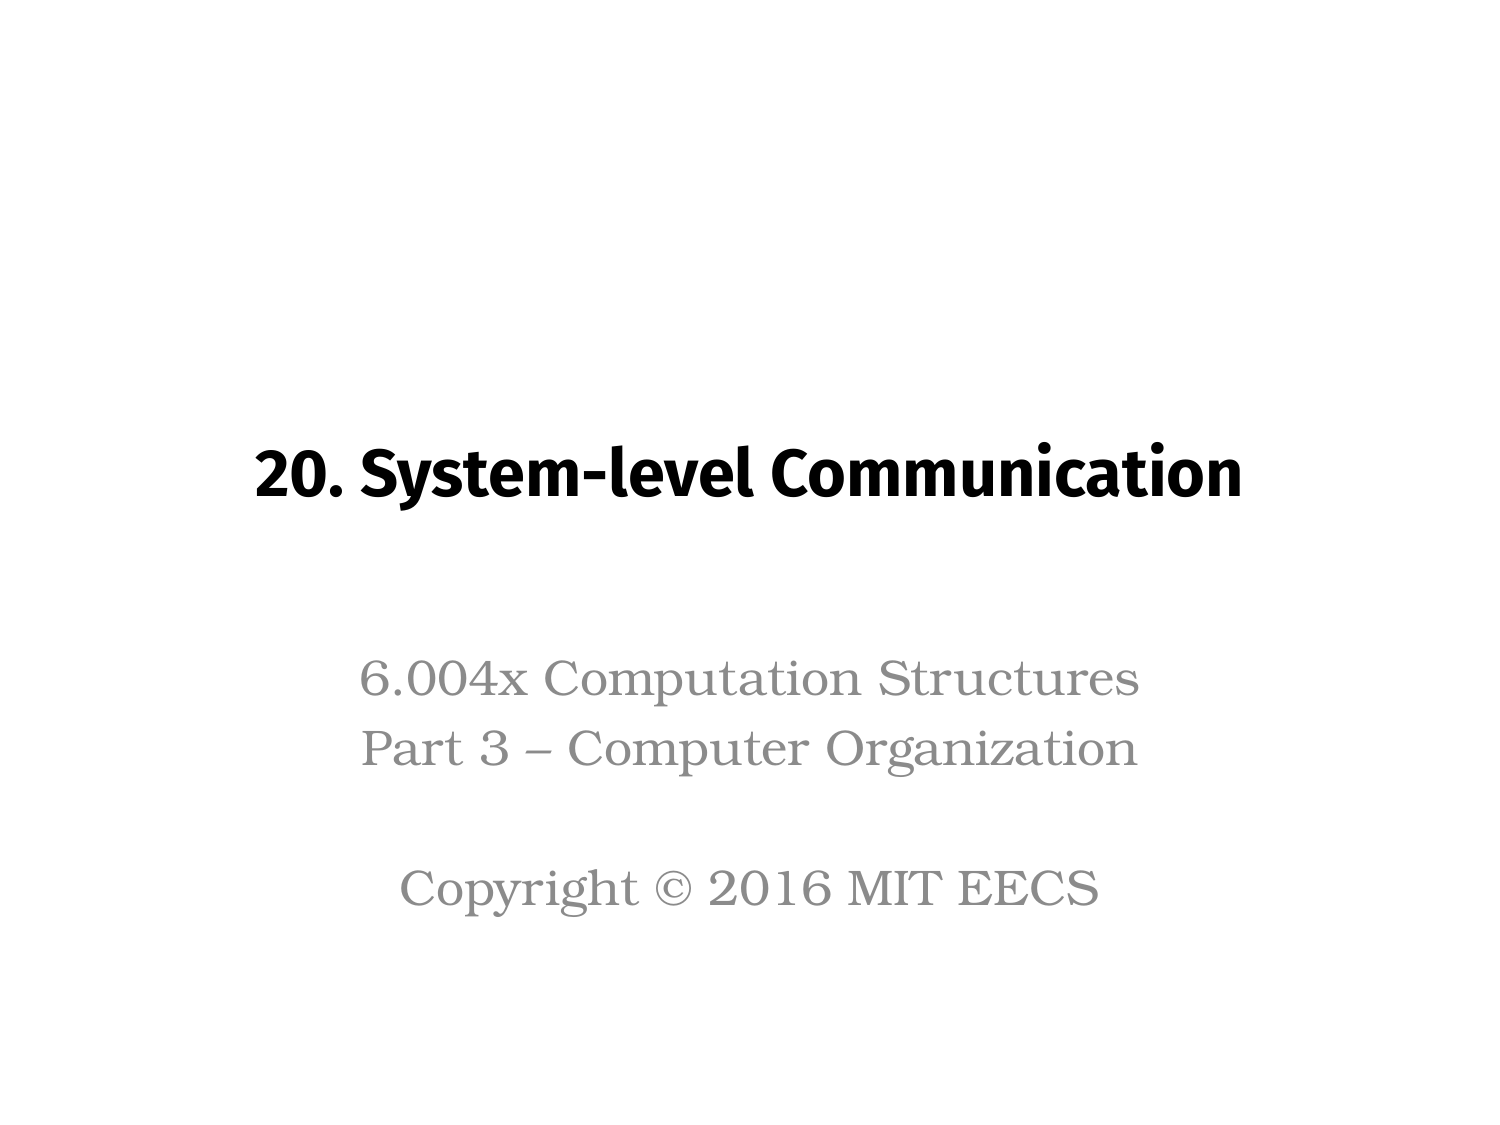

# 20. System-level Communication
6.004x Computation Structures
Part 3 – Computer Organization

Copyright © 2016 MIT EECS